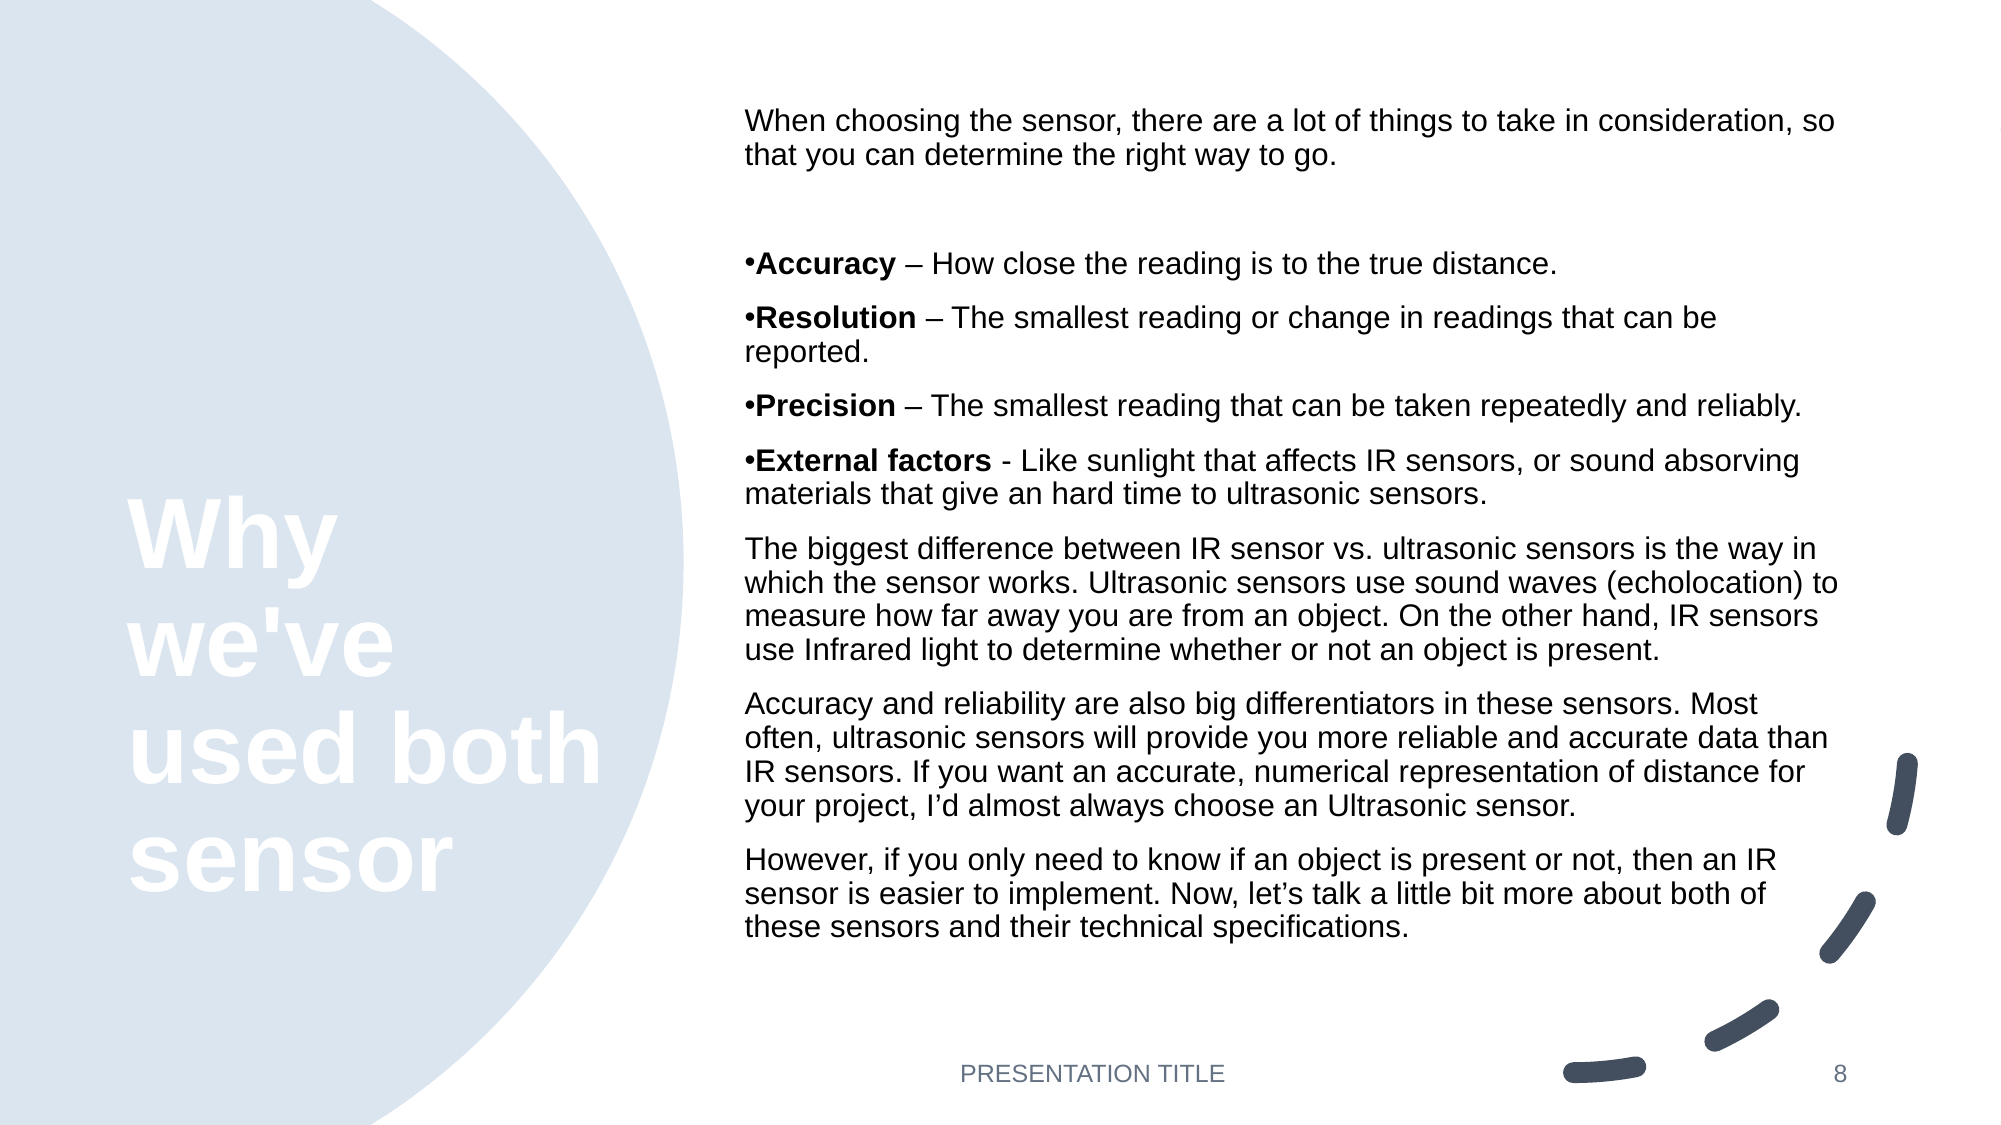

When choosing the sensor, there are a lot of things to take in consideration, so that you can determine the right way to go.

Accuracy – How close the reading is to the true distance.
Resolution – The smallest reading or change in readings that can be reported.
Precision – The smallest reading that can be taken repeatedly and reliably.
External factors - Like sunlight that affects IR sensors, or sound absorving materials that give an hard time to ultrasonic sensors.
The biggest difference between IR sensor vs. ultrasonic sensors is the way in which the sensor works. Ultrasonic sensors use sound waves (echolocation) to measure how far away you are from an object. On the other hand, IR sensors use Infrared light to determine whether or not an object is present.
Accuracy and reliability are also big differentiators in these sensors. Most often, ultrasonic sensors will provide you more reliable and accurate data than IR sensors. If you want an accurate, numerical representation of distance for your project, I’d almost always choose an Ultrasonic sensor.
However, if you only need to know if an object is present or not, then an IR sensor is easier to implement. Now, let’s talk a little bit more about both of these sensors and their technical specifications.

# Why we've used both sensor

PRESENTATION TITLE
8